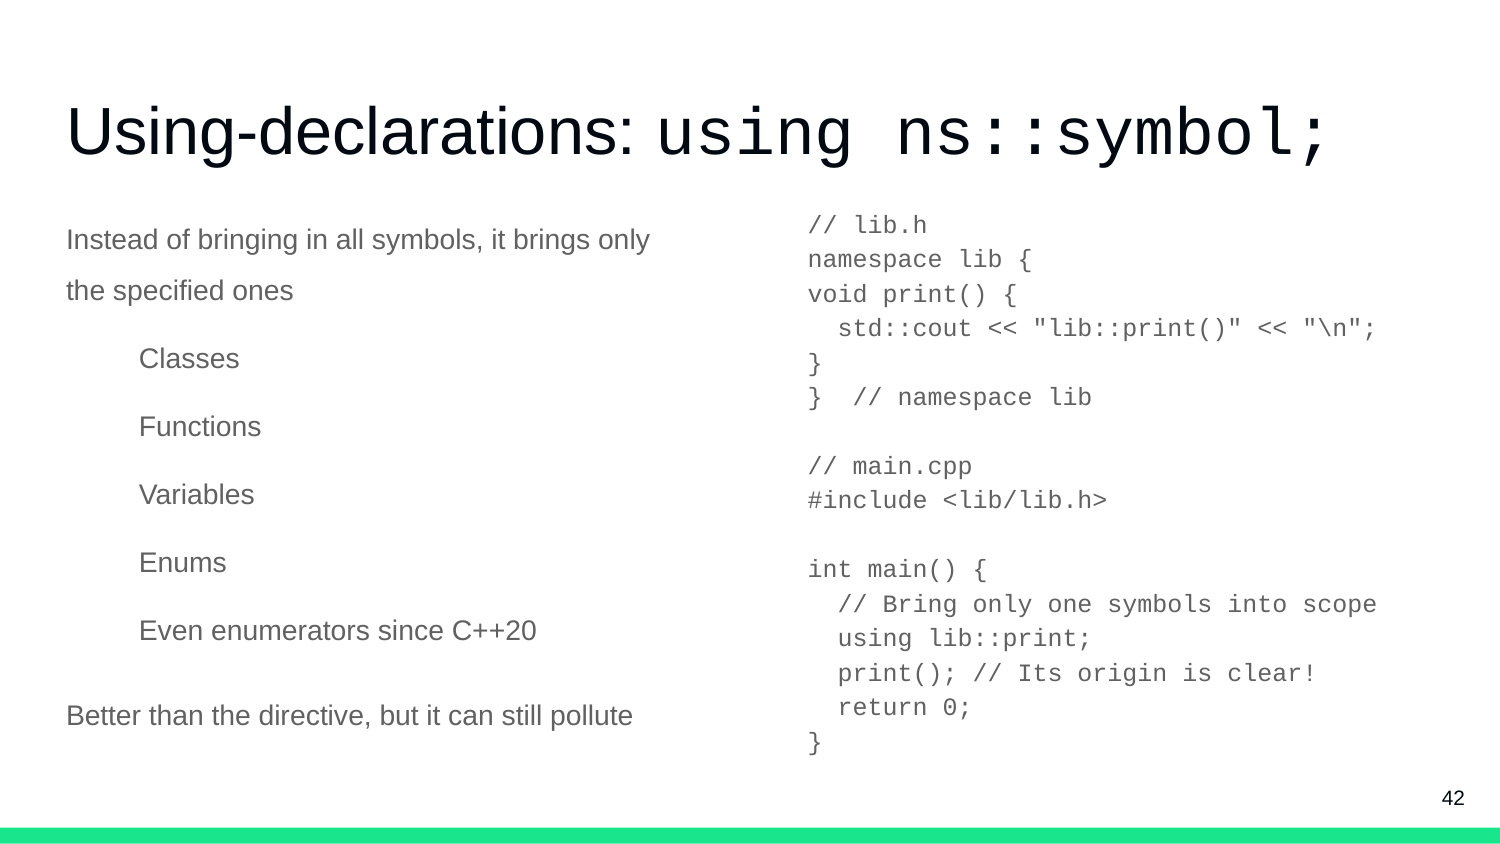

# Using-declarations: using ns::symbol;

Instead of bringing in all symbols, it brings only the specified ones
Classes
Functions
Variables
Enums
Even enumerators since C++20
Better than the directive, but it can still pollute
// lib.h
namespace lib {
void print() {
  std::cout << "lib::print()" << "\n";
}
}  // namespace lib
// main.cpp
#include <lib/lib.h>
int main() {
  // Bring only one symbols into scope
  using lib::print;
  print(); // Its origin is clear!
  return 0;
}
42